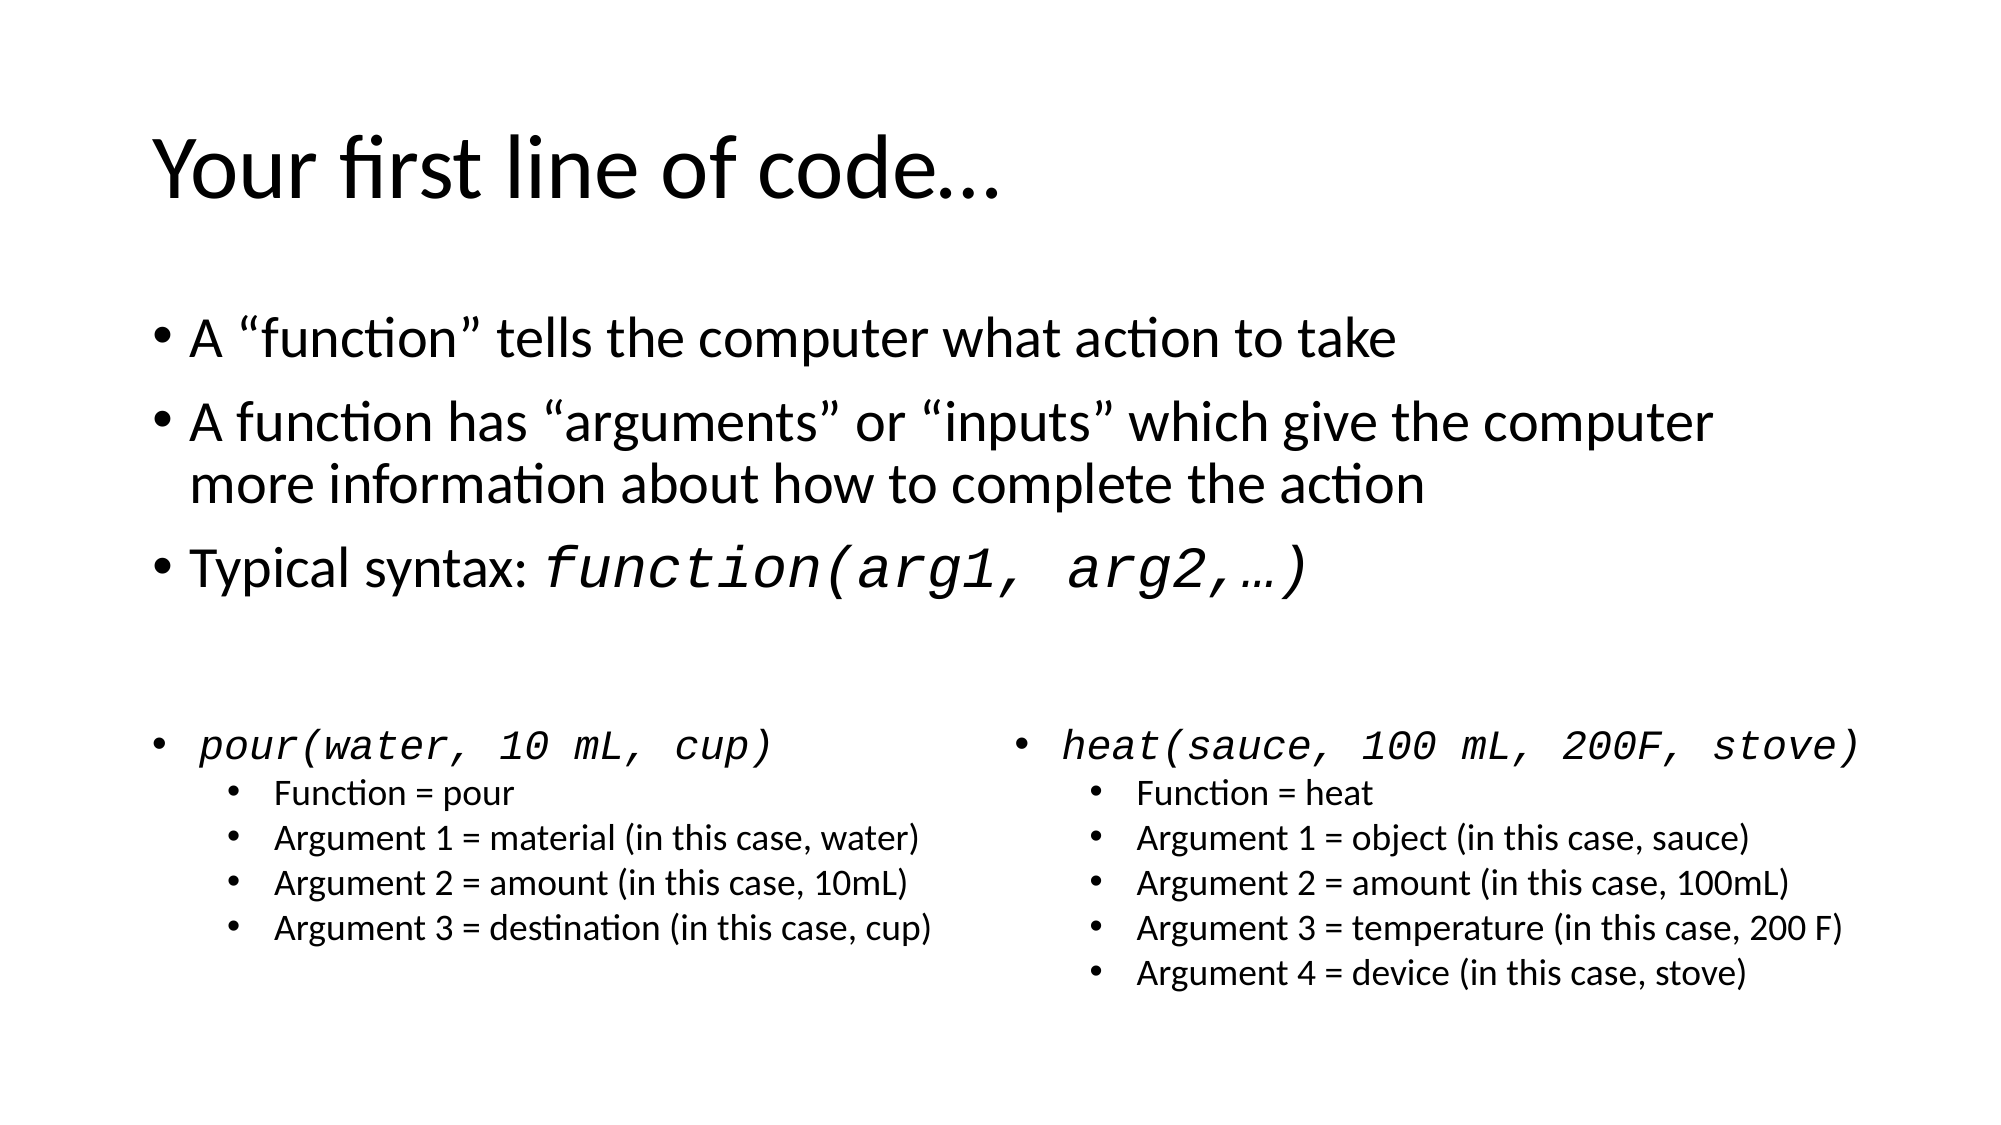

# Your first line of code…
A “function” tells the computer what action to take
A function has “arguments” or “inputs” which give the computer more information about how to complete the action
Typical syntax: function(arg1, arg2,…)
pour(water, 10 mL, cup)
Function = pour
Argument 1 = material (in this case, water)
Argument 2 = amount (in this case, 10mL)
Argument 3 = destination (in this case, cup)

heat(sauce, 100 mL, 200F, stove)
Function = heat
Argument 1 = object (in this case, sauce)
Argument 2 = amount (in this case, 100mL)
Argument 3 = temperature (in this case, 200 F)
Argument 4 = device (in this case, stove)